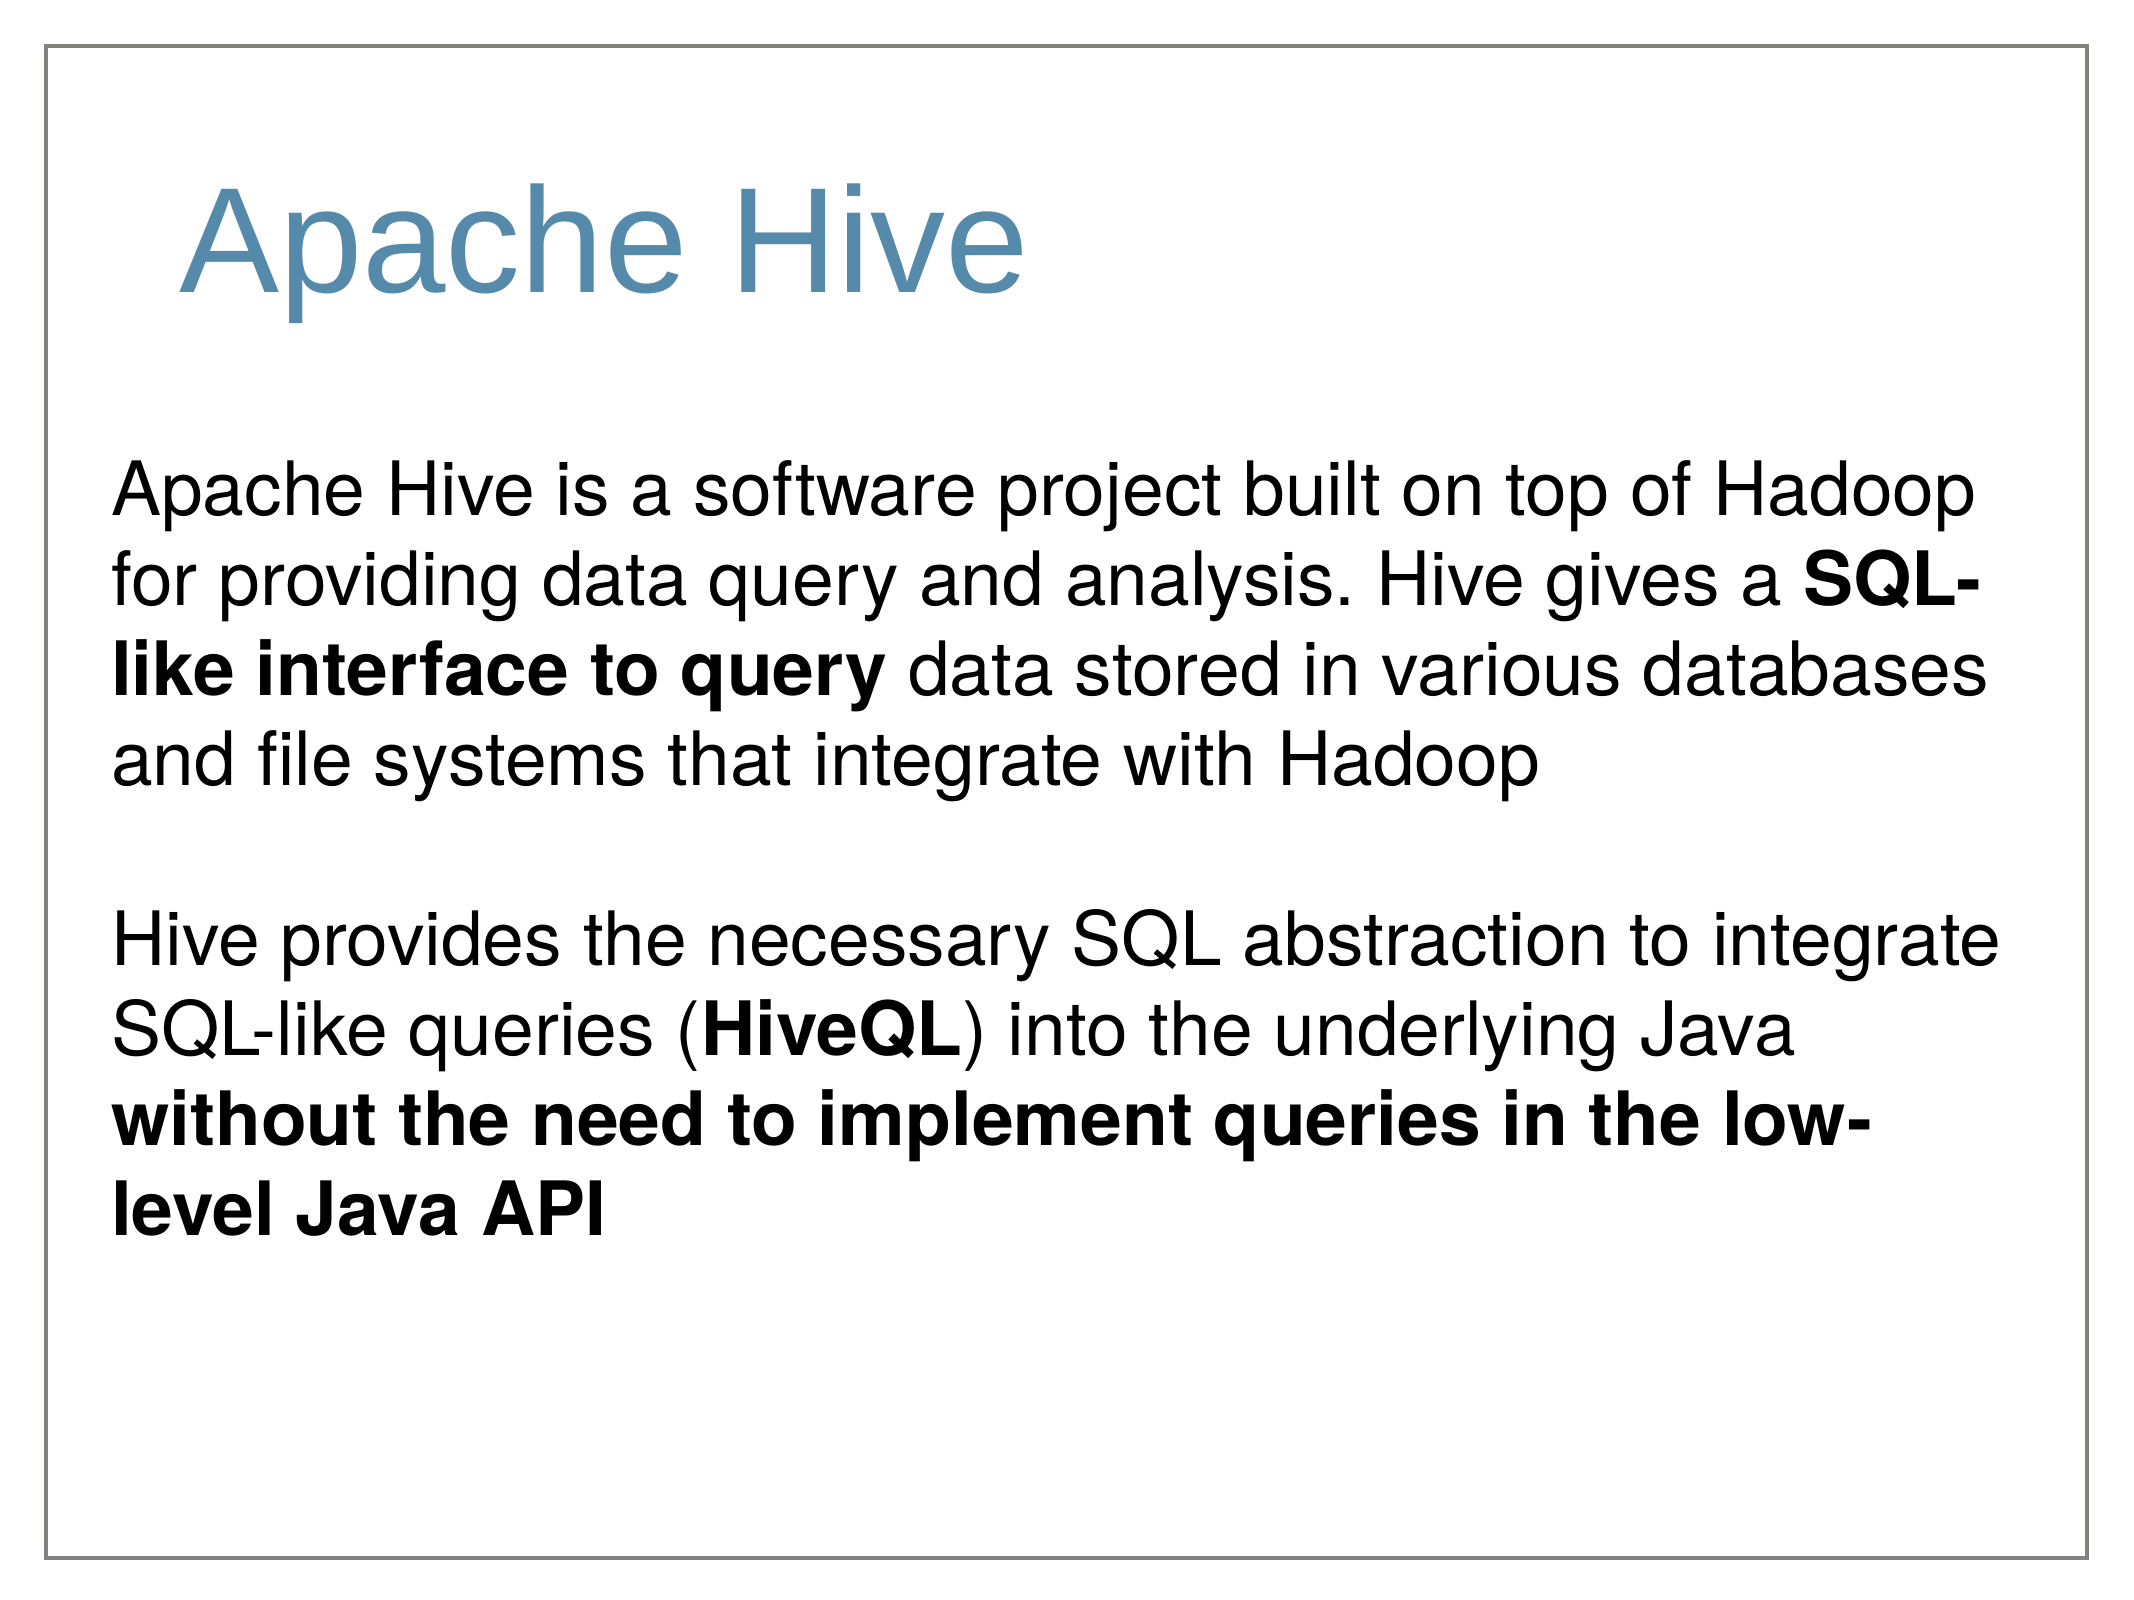

# Apache Hive
Apache Hive is a software project built on top of Hadoop for providing data query and analysis. Hive gives a SQL-like interface to query data stored in various databases and file systems that integrate with Hadoop

Hive provides the necessary SQL abstraction to integrate SQL-like queries (HiveQL) into the underlying Java without the need to implement queries in the low-level Java API